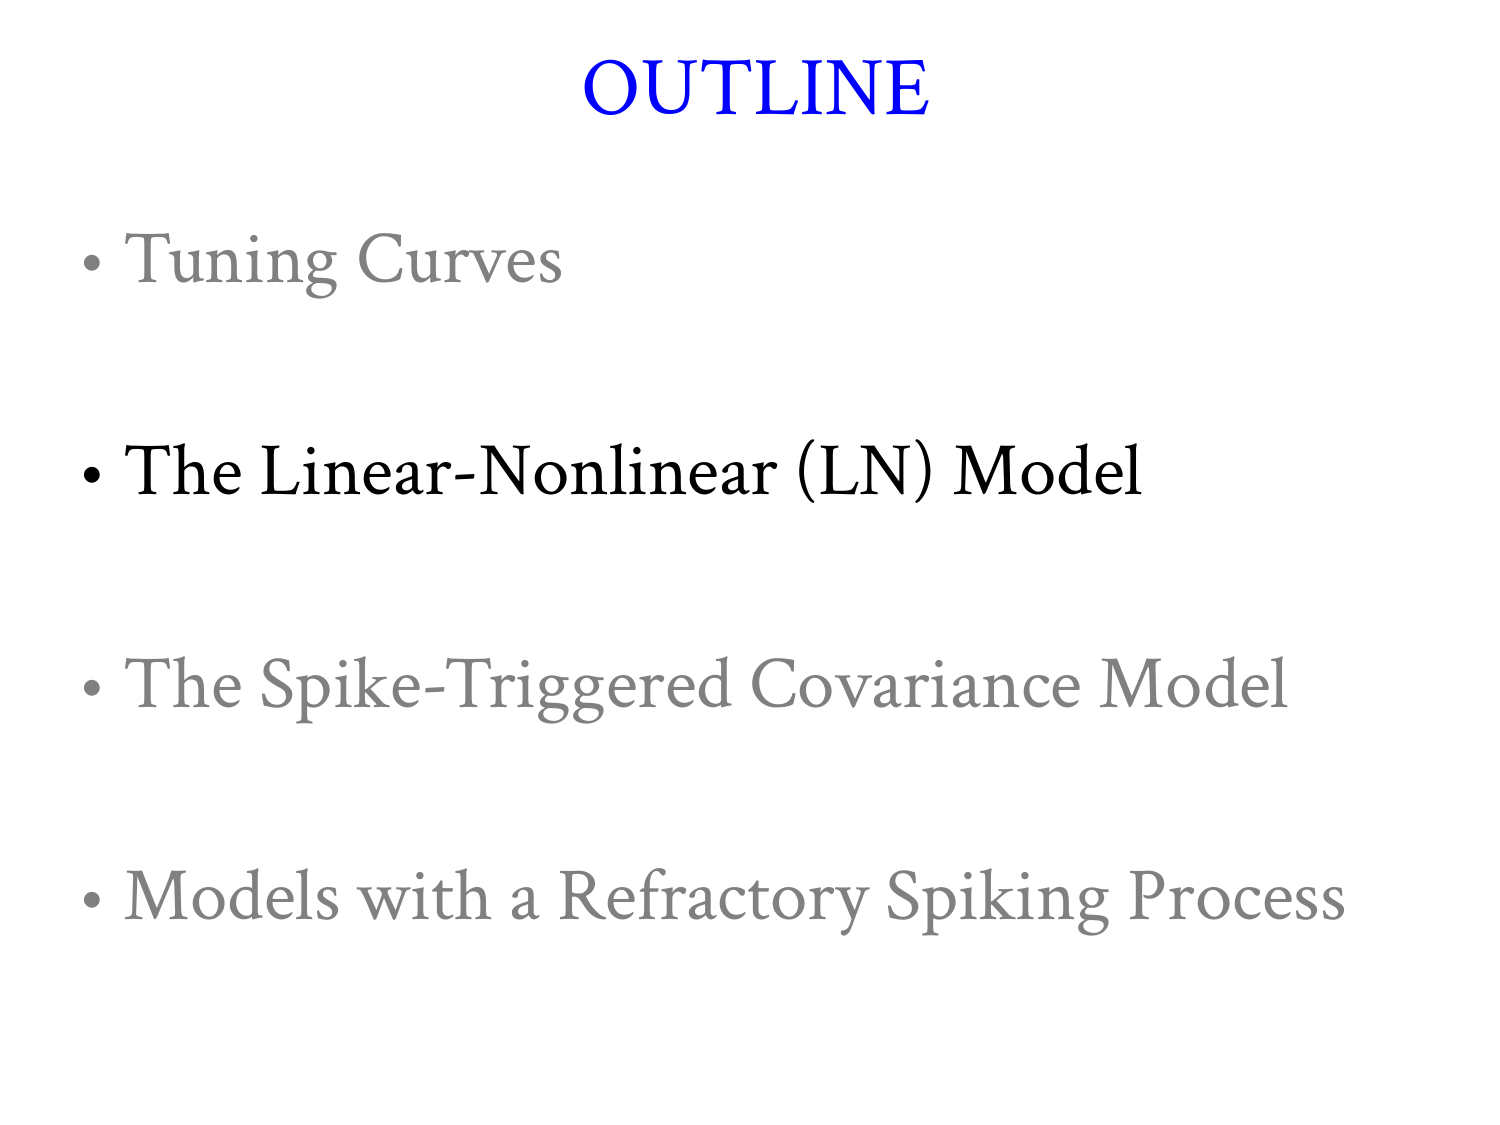

# OUTLINE
• Tuning Curves

• The Linear-Nonlinear (LN) Model

• The Spike-Triggered Covariance Model

• Models with a Refractory Spiking Process